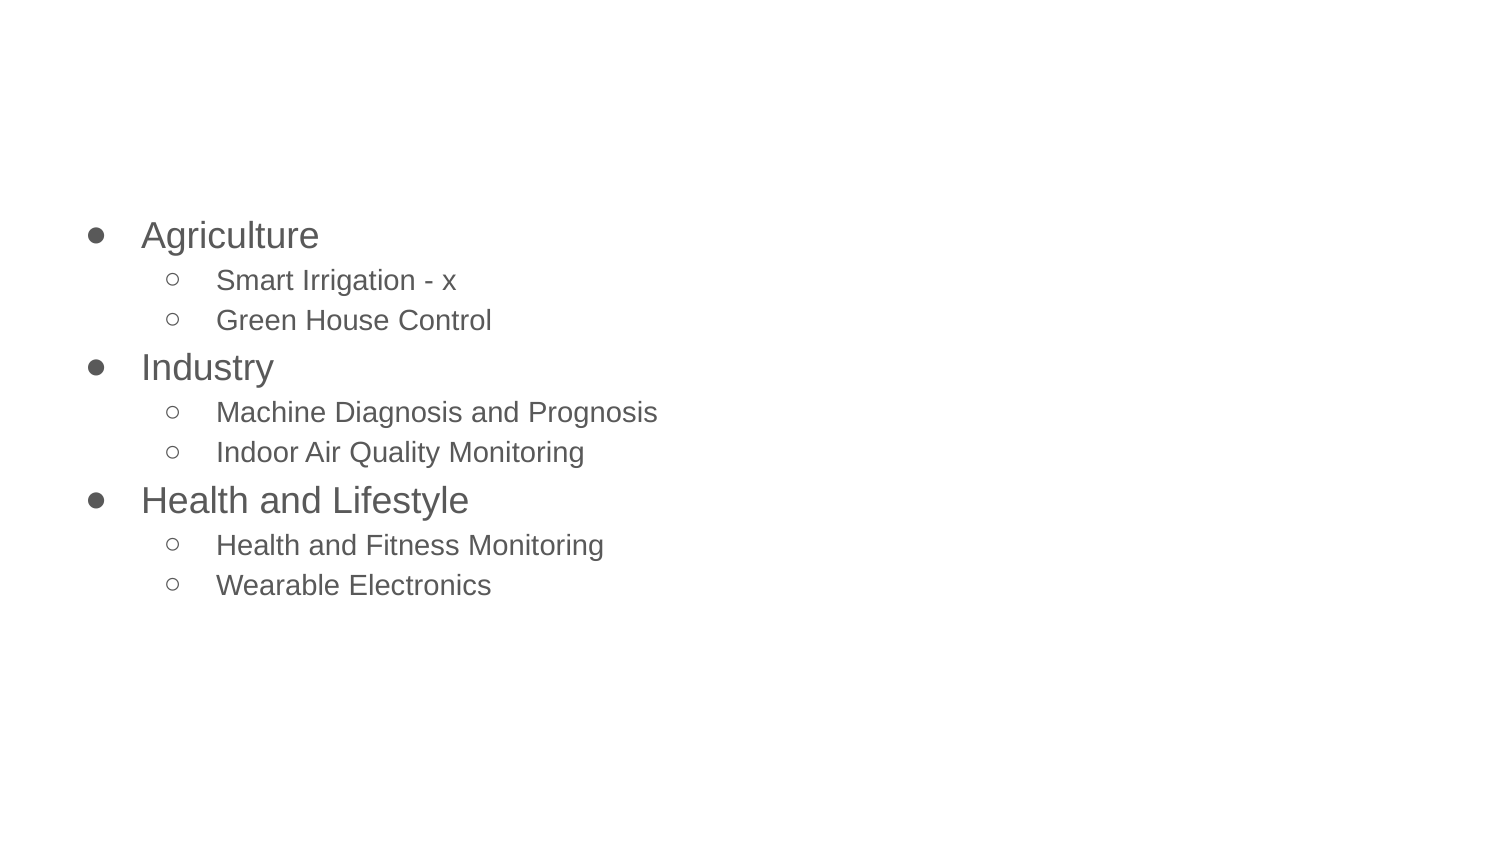

#
Agriculture
Smart Irrigation - x
Green House Control
Industry
Machine Diagnosis and Prognosis
Indoor Air Quality Monitoring
Health and Lifestyle
Health and Fitness Monitoring
Wearable Electronics